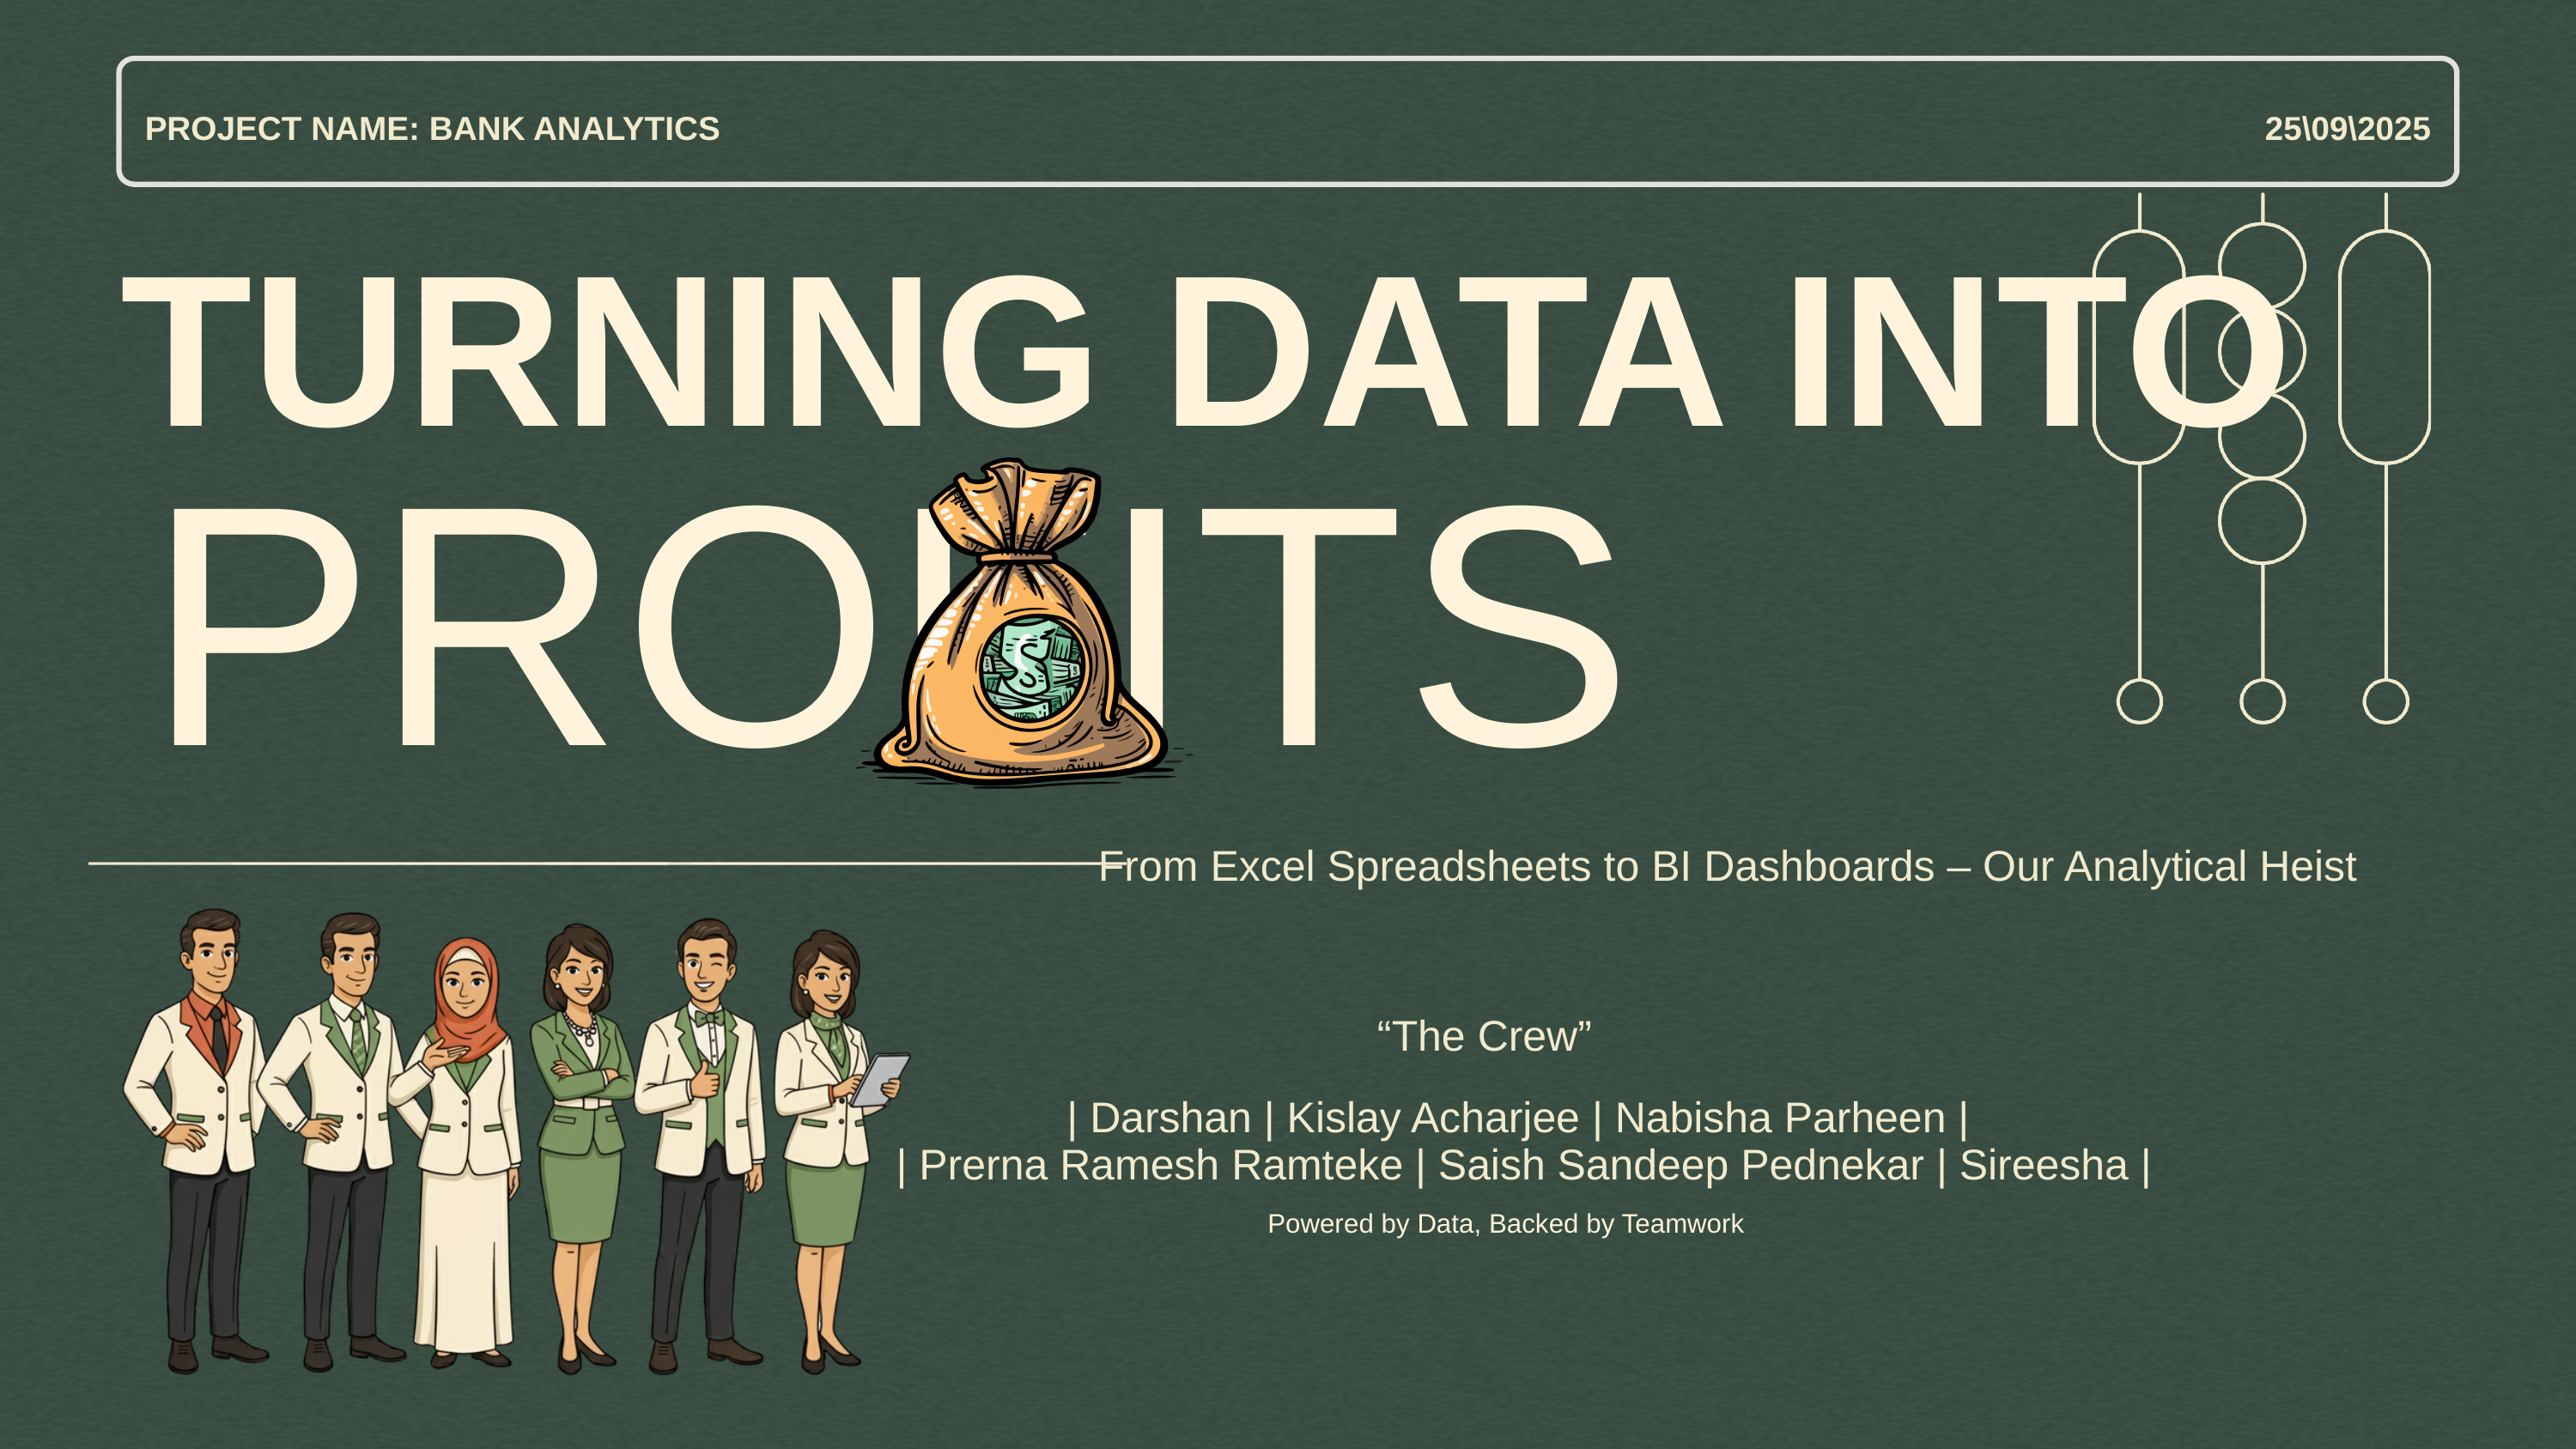

PROJECT NAME: BANK ANALYTICS
25\09\2025

TURNING DATA INTO

PROFITS

From Excel Spreadsheets to BI Dashboards – Our Analytical Heist

“The Crew”
| Darshan | Kislay Acharjee | Nabisha Parheen |
| Prerna Ramesh Ramteke | Saish Sandeep Pednekar | Sireesha |
Powered by Data, Backed by Teamwork